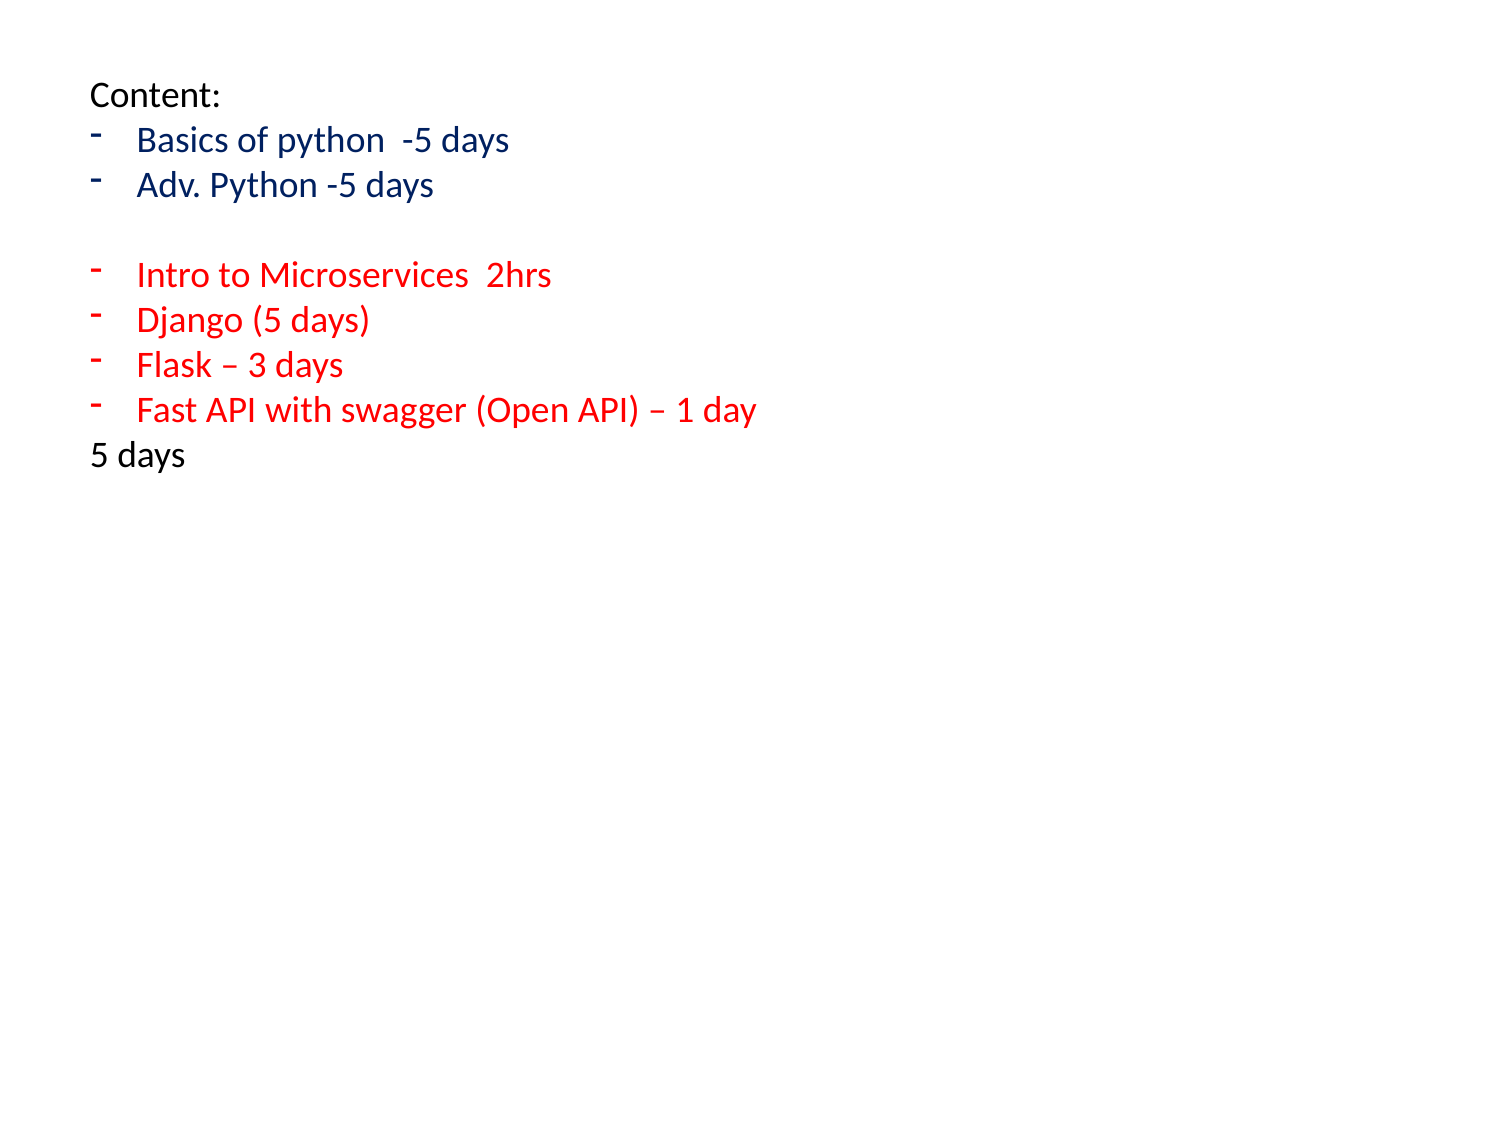

Content:
Basics of python  -5 days
Adv. Python -5 days

Intro to Microservices  2hrs
Django (5 days)
Flask – 3 days
Fast API with swagger (Open API) – 1 day
5 days